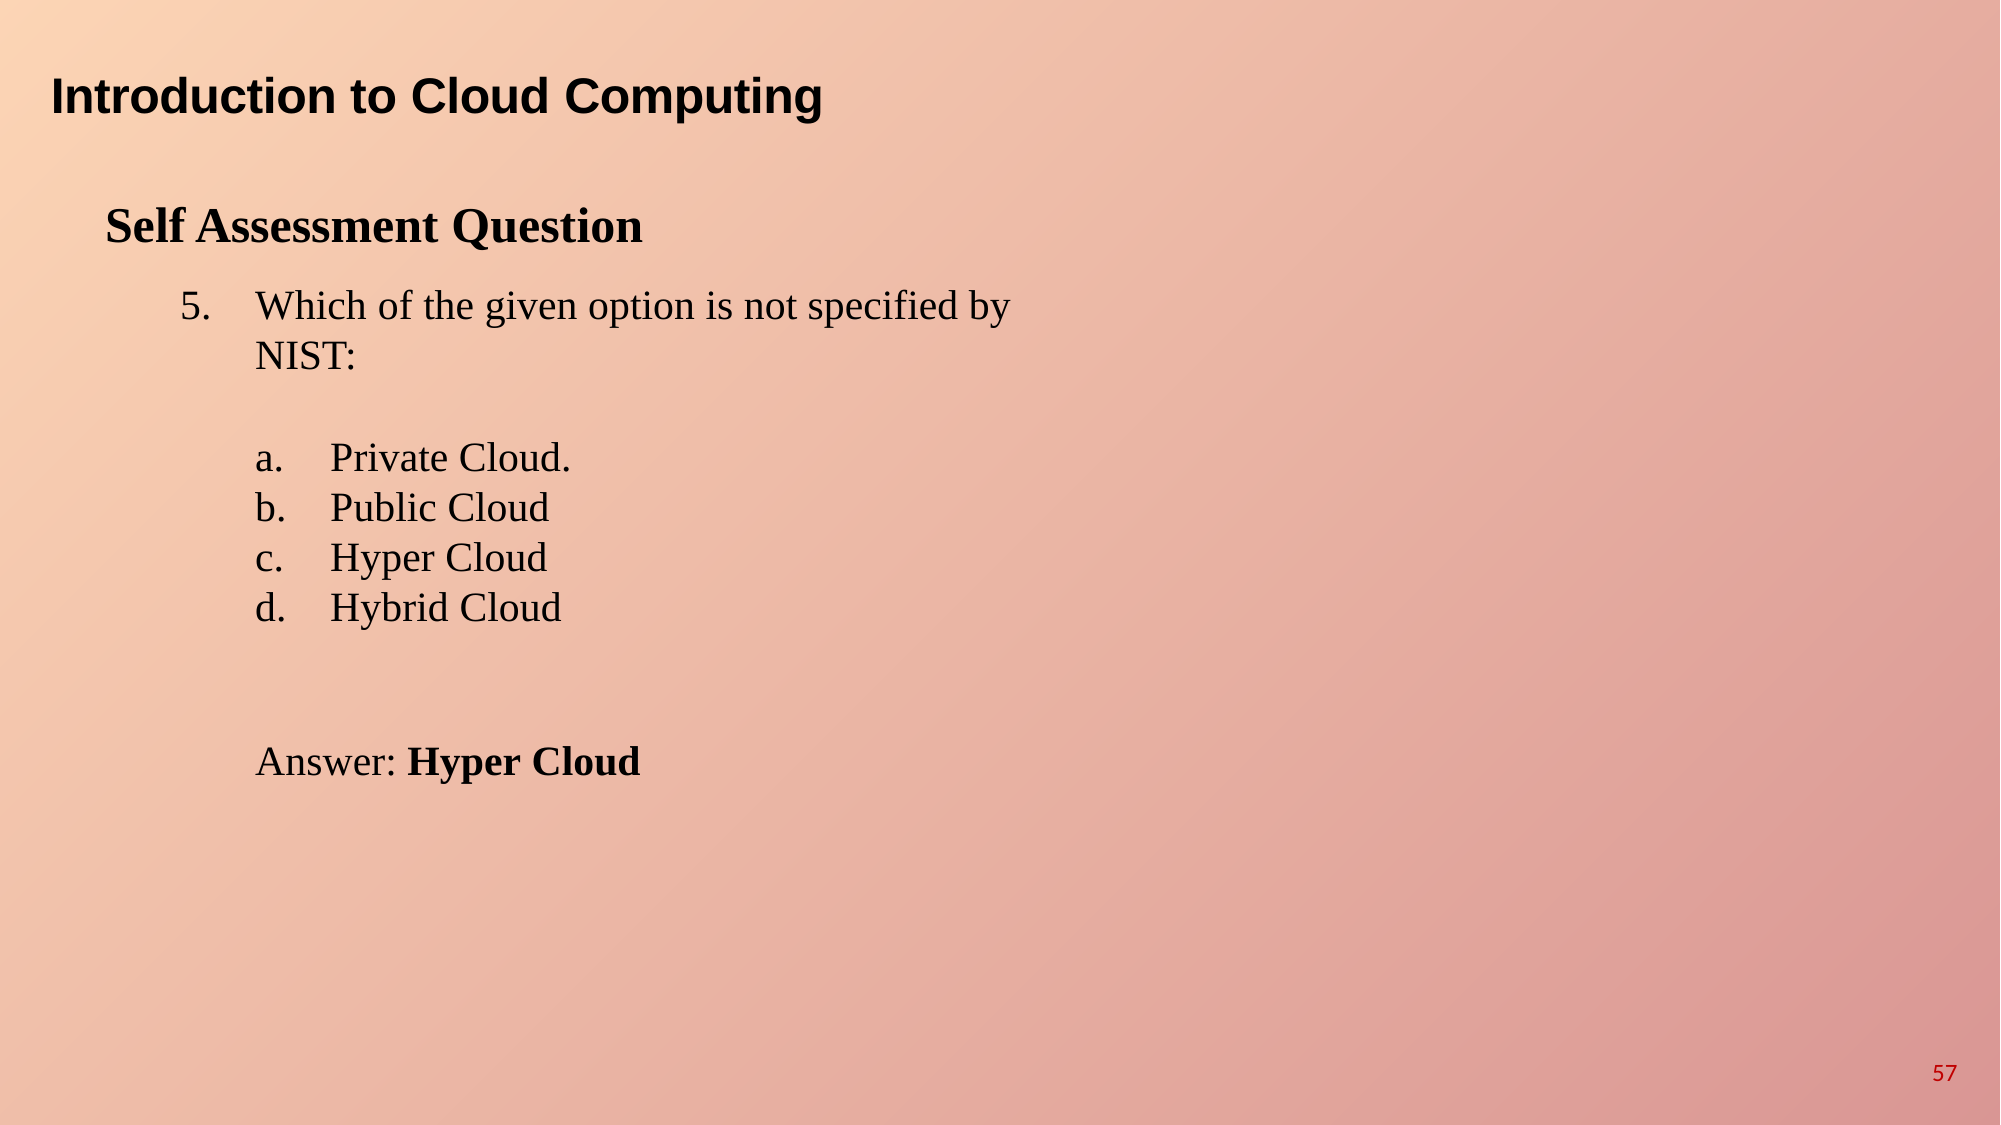

# Introduction to Cloud Computing
Self Assessment Question
Which of the given option is not specified by NIST:

Private Cloud.
Public Cloud
Hyper Cloud
Hybrid Cloud

Answer: Hyper Cloud
57